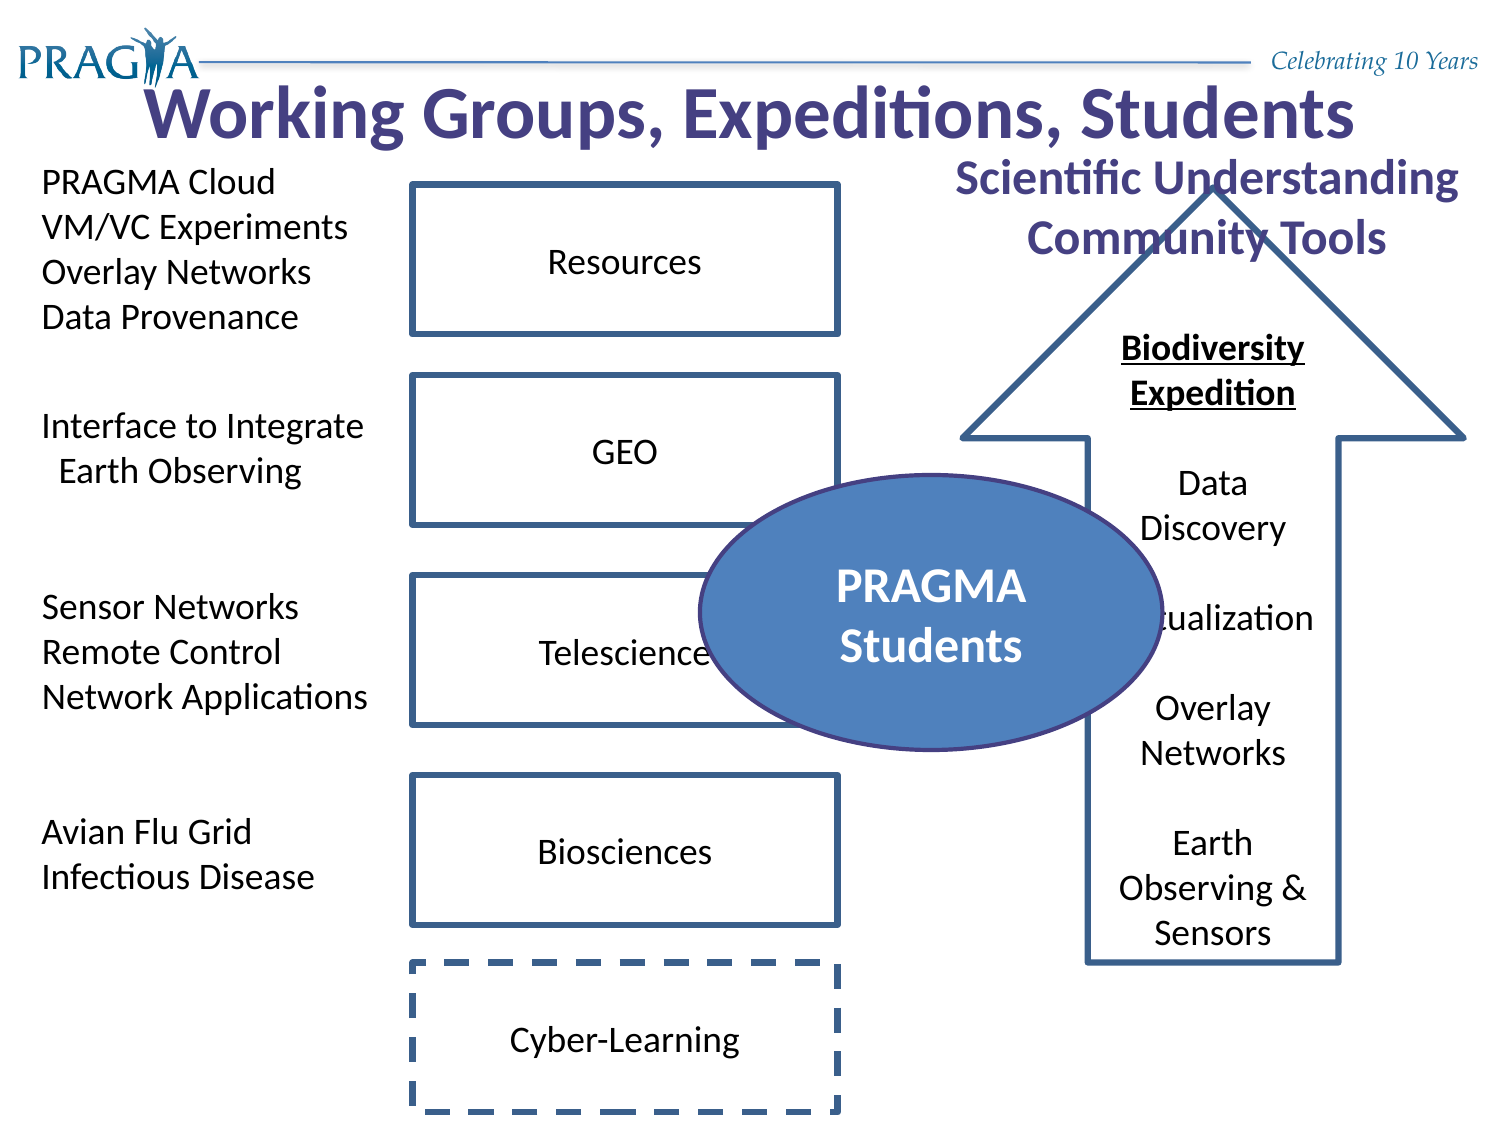

# Working Groups, Expeditions, Students
Scientific Understanding
Community Tools
PRAGMA Cloud
VM/VC Experiments
Overlay Networks
Data Provenance
Resources

Biodiversity Expedition

Data Discovery

Virtualization

Overlay Networks

Earth Observing &
Sensors

i
GEO
Interface to Integrate
  Earth Observing
PRAGMA
Students
Sensor Networks
Remote Control
Network Applications
Telescience
Biosciences
Avian Flu Grid
Infectious Disease
Cyber-Learning